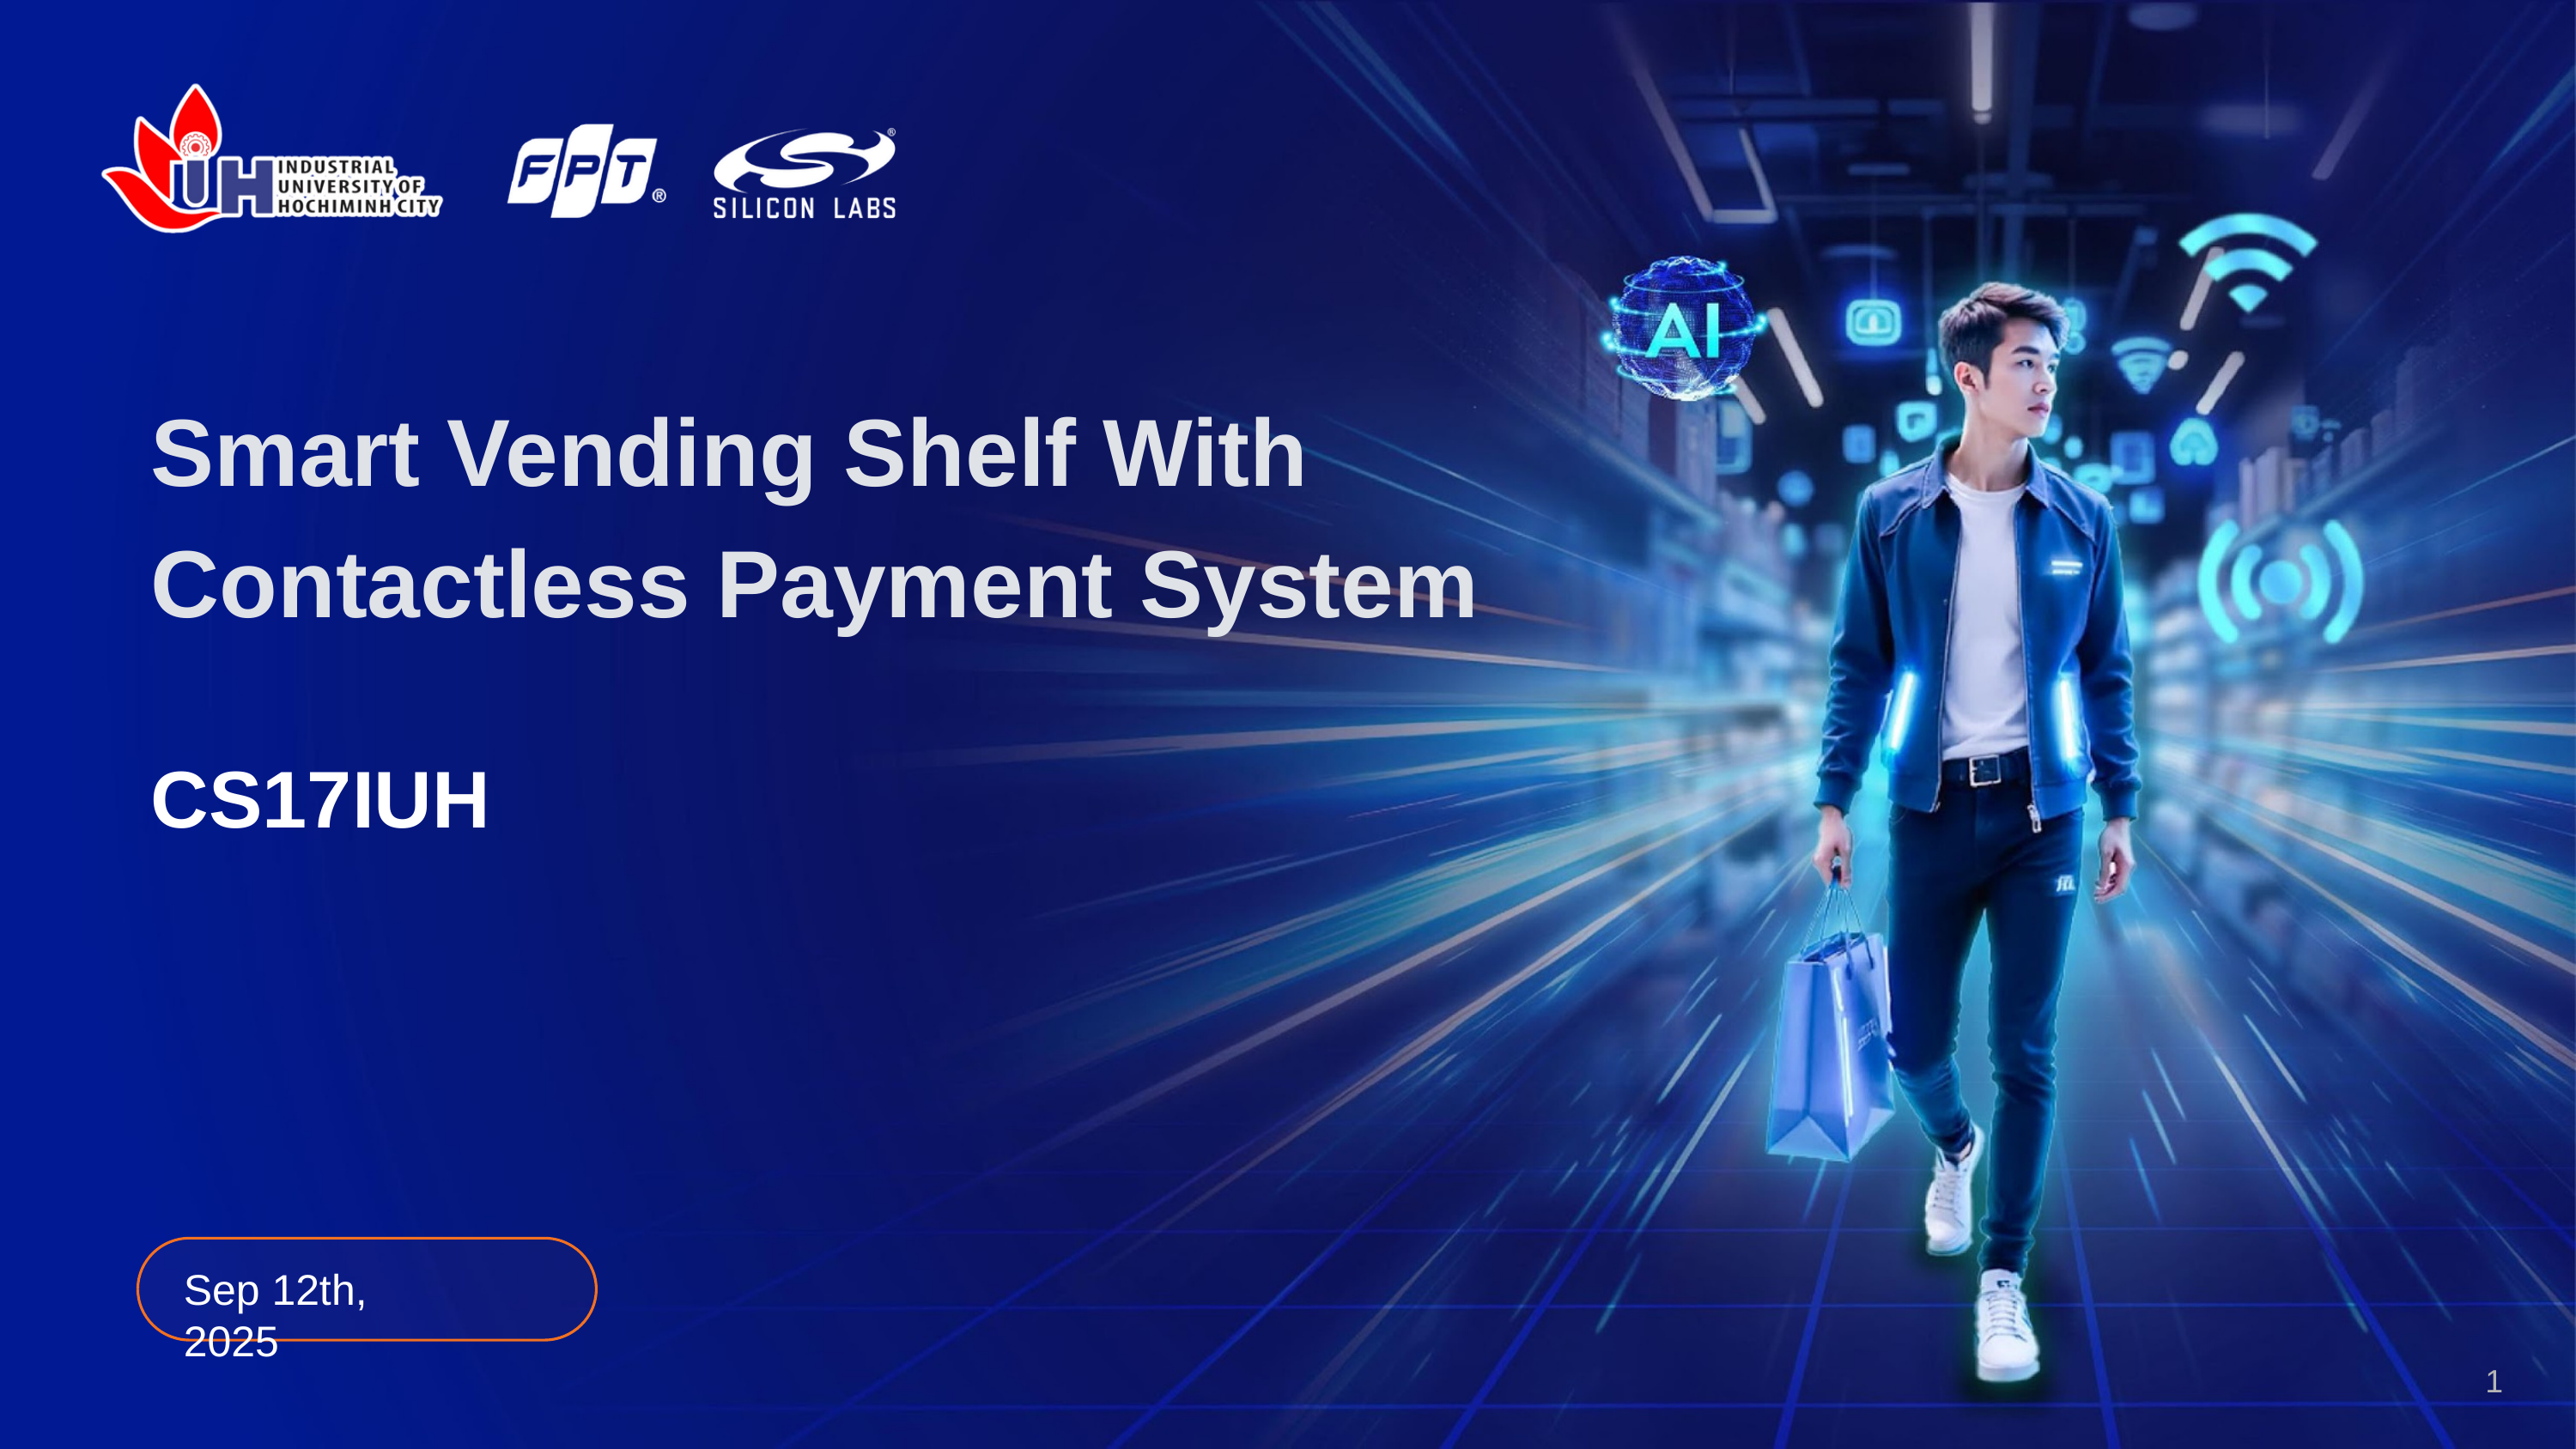

Smart Vending Shelf With Contactless Payment System

CS17IUH

Sep 12th, 2025
1
© Copyright FPT Software – Level of Confidentiality